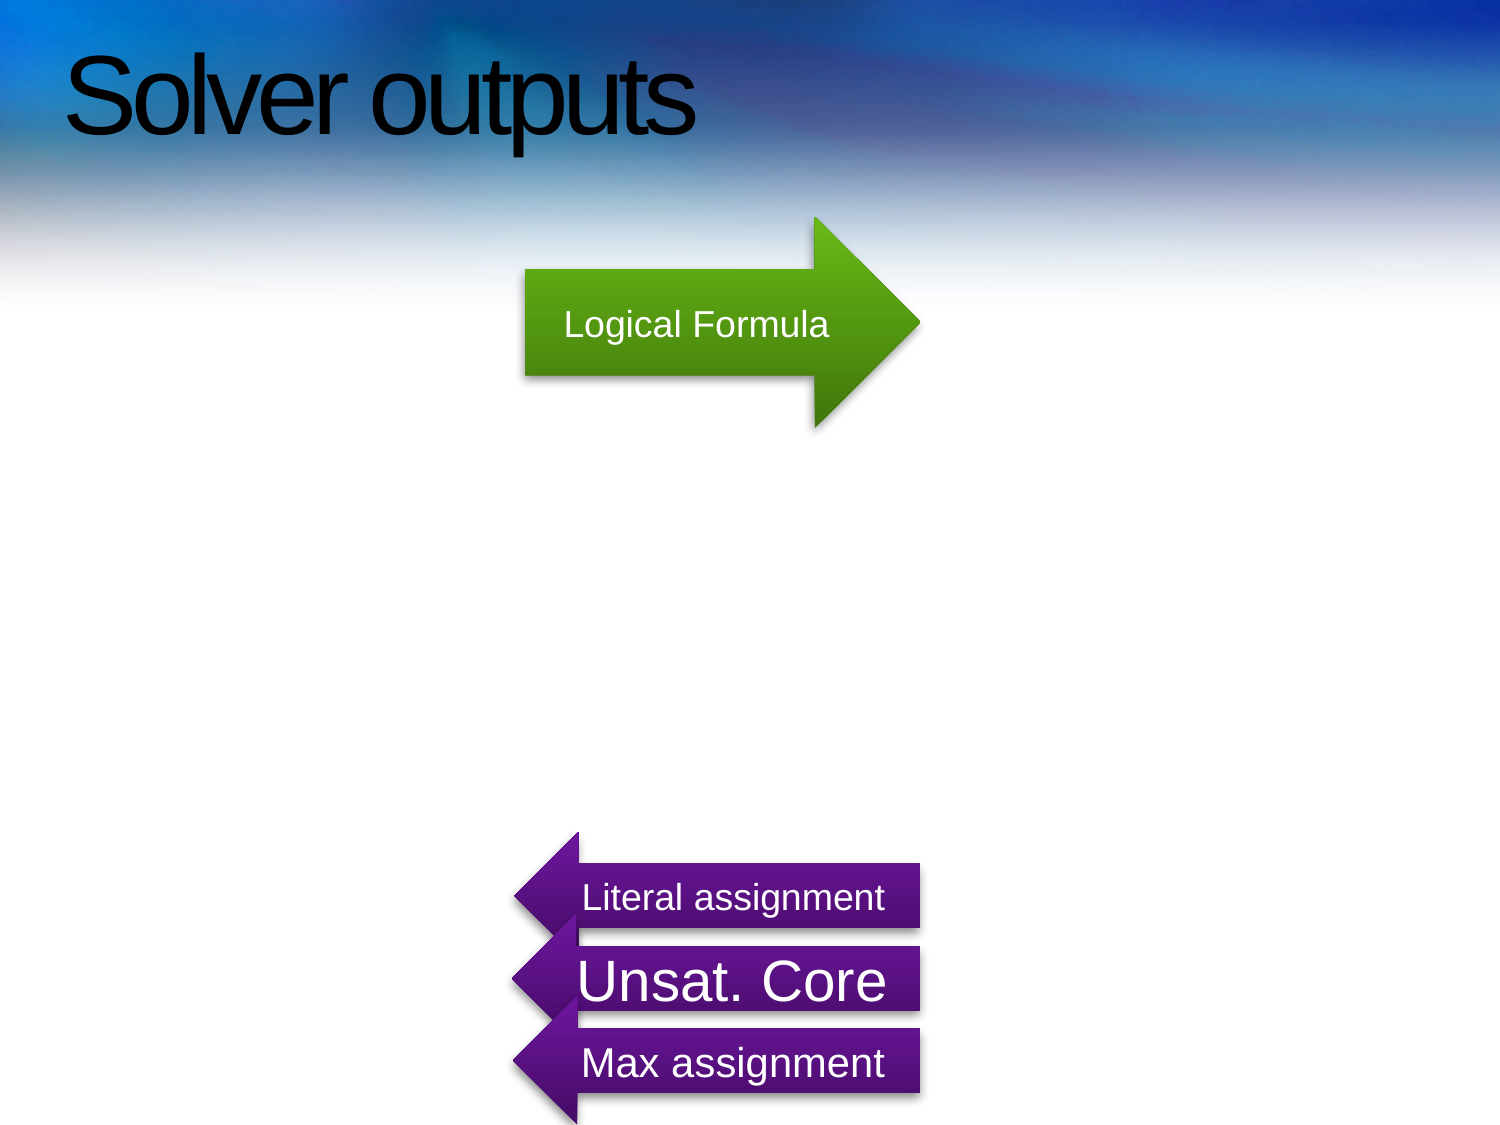

# Solver outputs
Logical Formula
Literal assignment
Unsat. Core
Max assignment